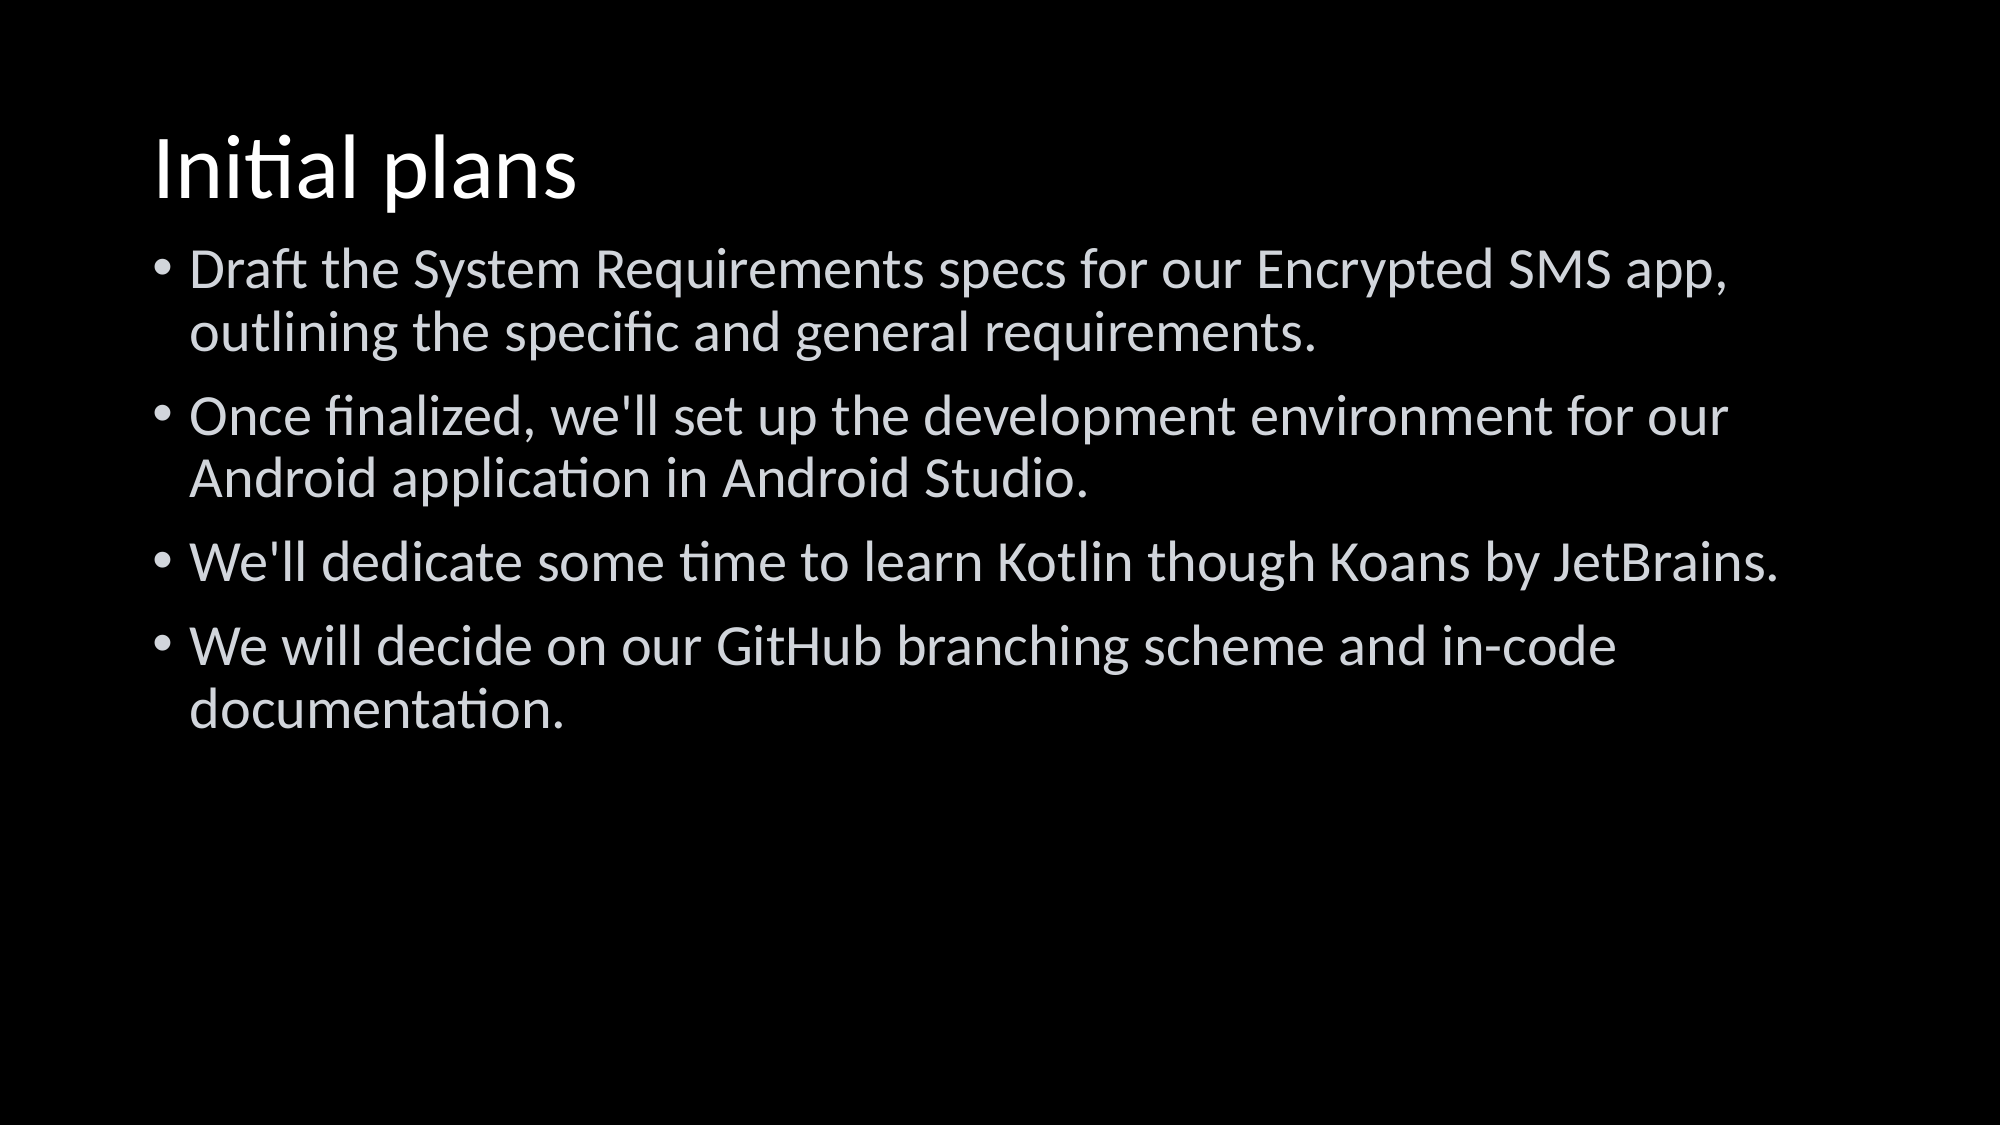

# Initial plans
Draft the System Requirements specs for our Encrypted SMS app, outlining the specific and general requirements.
Once finalized, we'll set up the development environment for our Android application in Android Studio.
We'll dedicate some time to learn Kotlin though Koans by JetBrains.
We will decide on our GitHub branching scheme and in-code documentation.